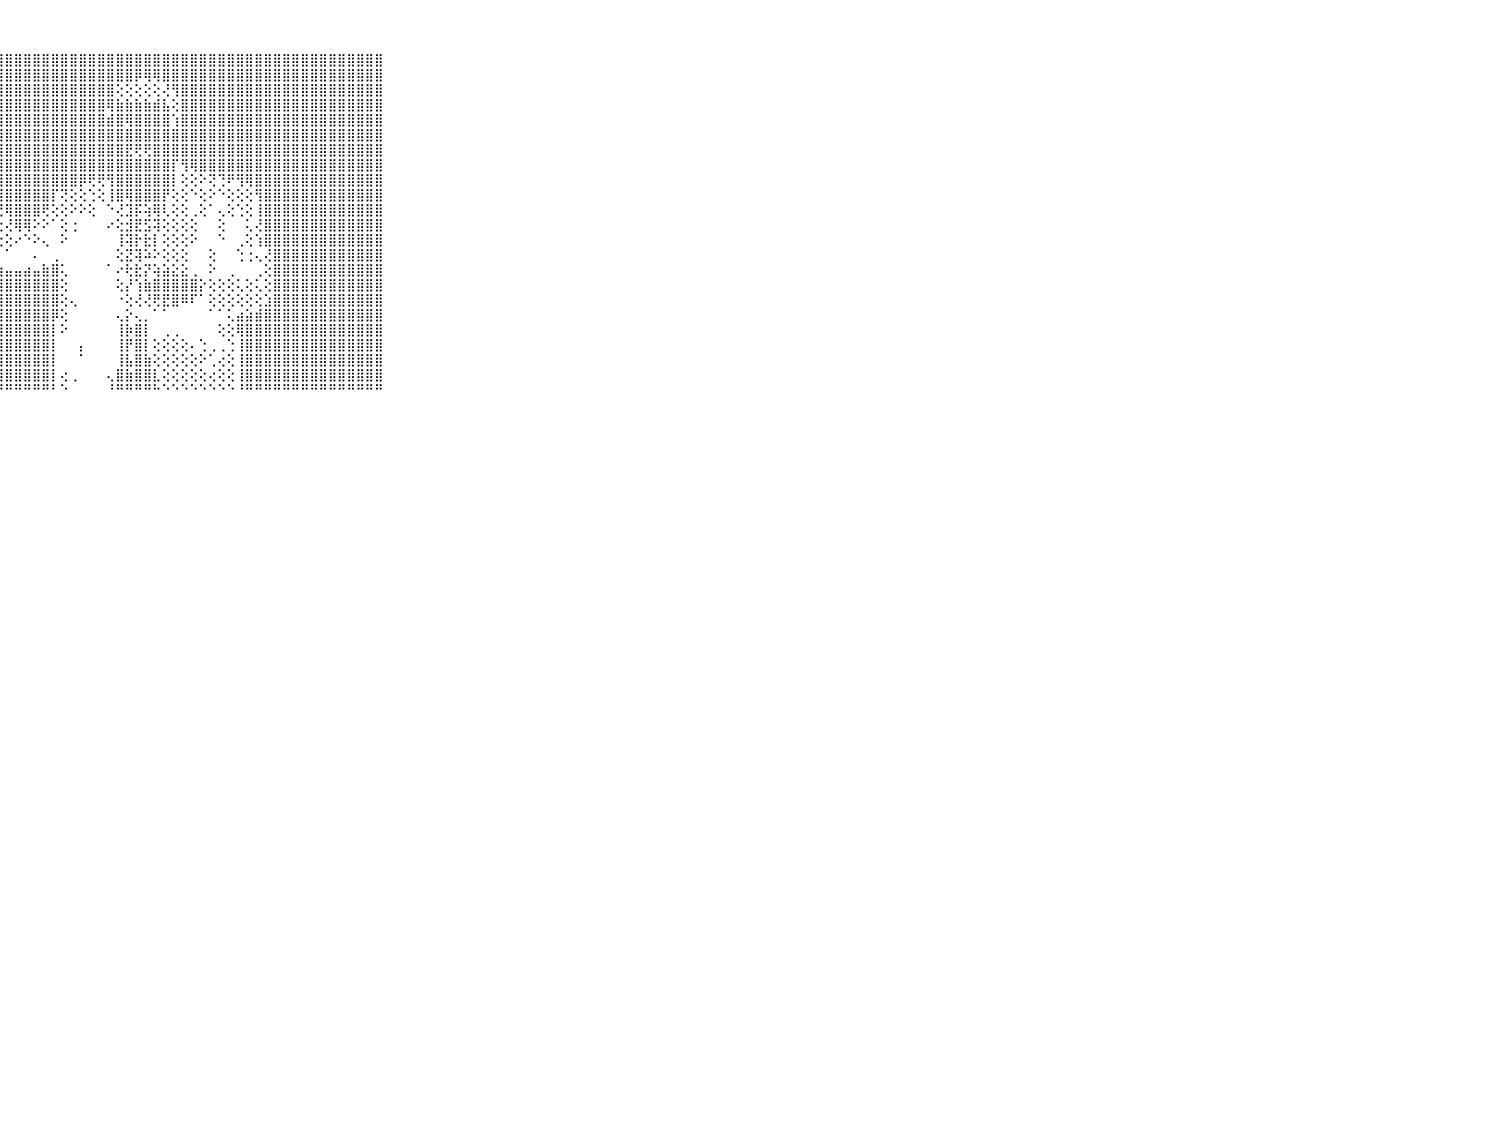

⠀⠀⠀⠀⠀⠀⠀⠀⠀⠀⠀⣿⣿⣿⣿⣿⣿⣿⣿⣿⣿⣿⣿⣿⣿⣿⣿⣿⣿⣿⣿⣿⣿⣿⣿⣿⣿⣿⣿⣿⣿⣿⣿⣿⣿⣿⣿⣿⣿⣿⣿⣿⣿⣿⣿⣿⣿⣿⣿⣿⣿⣿⣿⣿⣿⣿⣿⣿⣿⠀⠀⠀⠀⠀⠀⠀⠀⠀⠀⠀⠀
⠀⠀⠀⠀⠀⠀⠀⠀⠀⠀⠀⣿⣿⣿⣿⣿⣿⣿⣿⣿⣿⣿⣿⣿⣿⣿⣿⣿⣿⣿⣿⣿⣿⣿⣿⣿⣿⣿⣿⣿⣿⣿⡿⢿⢿⣿⣿⣿⣿⣿⣿⣿⣿⣿⣿⣿⣿⣿⣿⣿⣿⣿⣿⣿⣿⣿⣿⣿⣿⠀⠀⠀⠀⠀⠀⠀⠀⠀⠀⠀⠀
⠀⠀⠀⠀⠀⠀⠀⠀⠀⠀⠀⣿⣿⣿⣿⣿⣿⣿⣿⣿⣿⣿⣿⣿⣿⣿⣿⣿⣿⣿⣿⣿⣿⣿⣿⣿⣿⣿⣿⣿⢕⢕⢕⢕⢕⢜⢻⣿⣿⣿⣿⣿⣿⣿⣿⣿⣿⣿⣿⣿⣿⣿⣿⣿⣿⣿⣿⣿⣿⠀⠀⠀⠀⠀⠀⠀⠀⠀⠀⠀⠀
⠀⠀⠀⠀⠀⠀⠀⠀⠀⠀⠀⣿⣿⣿⣿⣿⣿⣿⣿⣿⣿⣿⣿⣿⣿⣿⣿⣿⣿⣿⣿⣿⣿⣿⣿⣿⣿⣿⣿⢿⣷⣷⣷⣷⣾⣧⢕⣿⣿⣿⣿⣿⣿⣿⣿⣿⣿⣿⣿⣿⣿⣿⣿⣿⣿⣿⣿⣿⣿⠀⠀⠀⠀⠀⠀⠀⠀⠀⠀⠀⠀
⠀⠀⠀⠀⠀⠀⠀⠀⠀⠀⠀⣿⣿⣿⣿⣿⣿⣿⣿⣿⣿⣿⣿⣿⣿⣿⣿⣿⣿⣿⣿⣿⣿⣿⣿⣿⣿⣿⣿⣾⣿⢿⣿⣿⣿⣿⢱⣿⣿⣿⣿⣿⣿⣿⣿⣿⣿⣿⣿⣿⣿⣿⣿⣿⣿⣿⣿⣿⣿⠀⠀⠀⠀⠀⠀⠀⠀⠀⠀⠀⠀
⠀⠀⠀⠀⠀⠀⠀⠀⠀⠀⠀⣿⣿⣿⣿⣿⣿⣿⣿⣿⣿⣿⣿⣿⣿⣿⣿⣿⣿⣿⣿⣿⣿⣿⣿⣿⣿⣿⣿⣿⣿⣿⣿⣿⣿⣿⣿⣿⣿⣿⣿⣿⣿⣿⣿⣿⣿⣿⣿⣿⣿⣿⣿⣿⣿⣿⣿⣿⣿⠀⠀⠀⠀⠀⠀⠀⠀⠀⠀⠀⠀
⠀⠀⠀⠀⠀⠀⠀⠀⠀⠀⠀⣿⣿⣿⣿⣿⣿⣿⣿⣿⣿⣿⣿⣿⣿⣿⣿⣿⣿⣿⣿⣿⣿⣿⣿⣿⣿⣿⣿⣿⣿⣟⢟⢟⣿⣿⣿⣿⣿⣿⣿⣿⣿⣿⣿⣿⣿⣿⣿⣿⣿⣿⣿⣿⣿⣿⣿⣿⣿⠀⠀⠀⠀⠀⠀⠀⠀⠀⠀⠀⠀
⠀⠀⠀⠀⠀⠀⠀⠀⠀⠀⠀⣿⣿⣿⣿⣿⣿⣿⣿⣿⣿⣿⣿⣿⣿⣿⣿⣿⣿⣿⣿⣿⣿⣿⣿⣿⣿⣿⣿⣿⣿⣿⣿⣿⣿⣿⡏⢻⢿⣿⣿⣿⣿⣿⣿⣿⣿⣿⣿⣿⣿⣿⣿⣿⣿⣿⣿⣿⣿⠀⠀⠀⠀⠀⠀⠀⠀⠀⠀⠀⠀
⠀⠀⠀⠀⠀⠀⠀⠀⠀⠀⠀⣿⣿⣿⣿⣿⣿⣿⣿⣿⣿⣿⣿⣿⣿⣿⣿⣿⣿⣿⣿⣿⣿⣿⣿⣿⡿⢟⢟⢻⣿⣿⣿⣿⣿⣿⡇⢕⢕⠕⢝⢙⠟⢻⢿⣿⣿⣿⣿⣿⣿⣿⣿⣿⣿⣿⣿⣿⣿⠀⠀⠀⠀⠀⠀⠀⠀⠀⠀⠀⠀
⠀⠀⠀⠀⠀⠀⠀⠀⠀⠀⠀⣿⣿⣿⣿⣿⣿⣿⣿⣿⣿⣿⣿⣿⣿⣿⣿⣿⣿⣿⣿⣿⣿⡏⢝⢕⢕⢑⢕⢸⣿⢿⣿⣿⣿⡟⢕⢕⠑⢕⠕⠑⢕⢕⢕⢻⣿⣿⣿⣿⣿⣿⣿⣿⣿⣿⣿⣿⣿⠀⠀⠀⠀⠀⠀⠀⠀⠀⠀⠀⠀
⠀⠀⠀⠀⠀⠀⠀⠀⠀⠀⠀⣿⣿⣿⣿⣿⣿⣿⣿⣿⣿⣿⣿⣿⢕⢝⢏⢝⢿⣿⣿⣿⢟⢕⢕⠕⠕⢕⠀⠑⢜⣹⡯⢵⢿⢇⢕⢕⢀⢕⠁⢄⢕⢑⢕⢸⣿⣿⣿⣿⣿⣿⣿⣿⣿⣿⣿⣿⣿⠀⠀⠀⠀⠀⠀⠀⠀⠀⠀⠀⠀
⠀⠀⠀⠀⠀⠀⠀⠀⠀⠀⠀⣿⣿⣿⣿⣿⣿⣿⣿⣿⣿⣿⣿⣿⡇⢅⢕⢕⢜⢿⢿⠕⠕⠁⢕⢐⠀⠀⠀⠔⢕⣺⣟⣫⢽⢕⢕⢕⢕⠀⠀⢕⠀⠀⢅⢜⣿⣿⣿⣿⣿⣿⣿⣿⣿⣿⣿⣿⣿⠀⠀⠀⠀⠀⠀⠀⠀⠀⠀⠀⠀
⠀⠀⠀⠀⠀⠀⠀⠀⠀⠀⠀⣿⣿⣿⣿⣿⣿⣿⣿⣿⣿⣿⣿⣿⣿⡕⠕⢕⢕⠔⠑⠕⢄⠀⠕⠀⠀⠀⠀⠀⢸⢽⡗⣗⡇⢕⢕⢕⠕⠀⠀⠑⠀⢀⢕⢱⣿⣿⣿⣿⣿⣿⣿⣿⣿⣿⣿⣿⣿⠀⠀⠀⠀⠀⠀⠀⠀⠀⠀⠀⠀
⠀⠀⠀⠀⠀⠀⠀⠀⠀⠀⠀⣿⣿⣿⣿⣿⣿⣿⣿⣿⣿⣿⣿⣿⣿⣇⢔⠀⠁⠀⠀⠄⠀⢀⠀⠀⠀⠀⠀⠀⢕⣝⢽⠵⠕⢕⢕⢕⠀⠀⢕⠀⠀⢑⢐⢄⢜⣿⣿⣿⣿⣿⣿⣿⣿⣿⣿⣿⣿⠀⠀⠀⠀⠀⠀⠀⠀⠀⠀⠀⠀
⠀⠀⠀⠀⠀⠀⠀⠀⠀⠀⠀⣿⣿⣿⣿⣿⣿⣿⣿⣿⣿⣿⣿⣿⣿⣿⣧⣴⣤⣤⣴⣤⣷⣿⢅⠀⠀⠀⠀⠁⠔⢗⣗⡝⢵⣵⣕⣕⢀⠀⠕⠀⢀⠀⠀⢀⢕⣿⣿⣿⣿⣿⣿⣿⣿⣿⣿⣿⣿⠀⠀⠀⠀⠀⠀⠀⠀⠀⠀⠀⠀
⠀⠀⠀⠀⠀⠀⠀⠀⠀⠀⠀⣿⣿⣿⣿⣿⣿⣿⣿⣿⣿⣿⣿⣿⣿⣿⣿⣿⣿⣿⣿⣿⣿⣿⢕⠀⠀⠀⠀⠀⢕⡜⢱⣷⣿⣿⣿⣿⣿⡕⢕⢕⢕⢅⢕⢅⢕⣿⣿⣿⣿⣿⣿⣿⣿⣿⣿⣿⣿⠀⠀⠀⠀⠀⠀⠀⠀⠀⠀⠀⠀
⠀⠀⠀⠀⠀⠀⠀⠀⠀⠀⠀⣿⣿⣿⣿⣿⣿⣿⣿⣿⣿⣿⣿⣿⣿⣿⣿⣿⣿⣿⣿⣿⣿⣿⢕⢄⠀⠀⠀⠀⠐⢕⢜⢜⢟⣟⣿⠿⠏⠁⢕⢕⢕⢕⢕⢕⣱⣿⣿⣿⣿⣿⣿⣿⣿⣿⣿⣿⣿⠀⠀⠀⠀⠀⠀⠀⠀⠀⠀⠀⠀
⠀⠀⠀⠀⠀⠀⠀⠀⠀⠀⠀⣿⣿⣿⣿⣿⣿⣿⣿⣿⣿⣿⣿⣿⣿⣿⣿⣿⣿⣿⣿⣿⣿⡿⢕⠀⠀⠀⠀⠀⢄⡕⢄⡀⠁⠁⠀⠀⠀⠀⠁⠁⢅⣴⣵⣾⣿⣿⣿⣿⣿⣿⣿⣿⣿⣿⣿⣿⣿⠀⠀⠀⠀⠀⠀⠀⠀⠀⠀⠀⠀
⠀⠀⠀⠀⠀⠀⠀⠀⠀⠀⠀⣿⣿⣿⣿⣿⣿⣿⣿⣿⣿⣿⣿⣿⣿⣿⣿⣿⣿⣿⣿⣿⣿⡇⠕⠀⠀⠀⠀⠀⢸⡷⣿⡇⠀⢀⢀⠀⠀⠀⠀⢕⢕⢿⣿⣿⣿⣿⣿⣿⣿⣿⣿⣿⣿⣿⣿⣿⣿⠀⠀⠀⠀⠀⠀⠀⠀⠀⠀⠀⠀
⠀⠀⠀⠀⠀⠀⠀⠀⠀⠀⠀⣿⣿⣿⣿⣿⣿⣿⣿⣿⣿⣿⣿⣿⣿⣿⣿⣿⣿⣿⣿⣿⣿⡇⠀⠀⡄⠀⠀⠀⢸⡟⣿⡇⢕⢕⢕⢕⠄⢑⢀⢀⢑⢸⣿⣿⣿⣿⣿⣿⣿⣿⣿⣿⣿⣿⣿⣿⣿⠀⠀⠀⠀⠀⠀⠀⠀⠀⠀⠀⠀
⠀⠀⠀⠀⠀⠀⠀⠀⠀⠀⠀⣿⣿⣿⣿⣿⣿⣿⣿⣿⣿⣿⣿⣿⣿⣿⣿⣿⣿⣿⣿⣿⣿⡇⠀⠀⠁⠀⠀⠀⢸⣧⣿⣷⢕⢕⢕⢕⢕⠕⢁⢔⢕⢸⣿⣿⣿⣿⣿⣿⣿⣿⣿⣿⣿⣿⣿⣿⣿⠀⠀⠀⠀⠀⠀⠀⠀⠀⠀⠀⠀
⠀⠀⠀⠀⠀⠀⠀⠀⠀⠀⠀⣿⣿⣿⣿⣿⣿⣿⣿⣿⣿⣿⣿⣿⣿⣿⣿⣿⣿⣿⣿⣿⣿⡇⢔⢀⠀⠀⠀⢄⣿⣷⣿⣿⣇⢕⢕⢕⢕⢕⢔⢕⢕⢸⣿⣿⣿⣿⣿⣿⣿⣿⣿⣿⣿⣿⣿⣿⣿⠀⠀⠀⠀⠀⠀⠀⠀⠀⠀⠀⠀
⠀⠀⠀⠀⠀⠀⠀⠀⠀⠀⠀⠛⠛⠛⠛⠛⠛⠛⠛⠛⠛⠛⠛⠛⠛⠛⠛⠛⠛⠛⠛⠛⠛⠃⠑⠀⠀⠀⠀⠘⠛⠛⠛⠛⠓⠑⠑⠑⠑⠑⠑⠑⠑⠘⠛⠛⠛⠛⠛⠛⠛⠛⠛⠛⠛⠛⠛⠛⠛⠀⠀⠀⠀⠀⠀⠀⠀⠀⠀⠀⠀